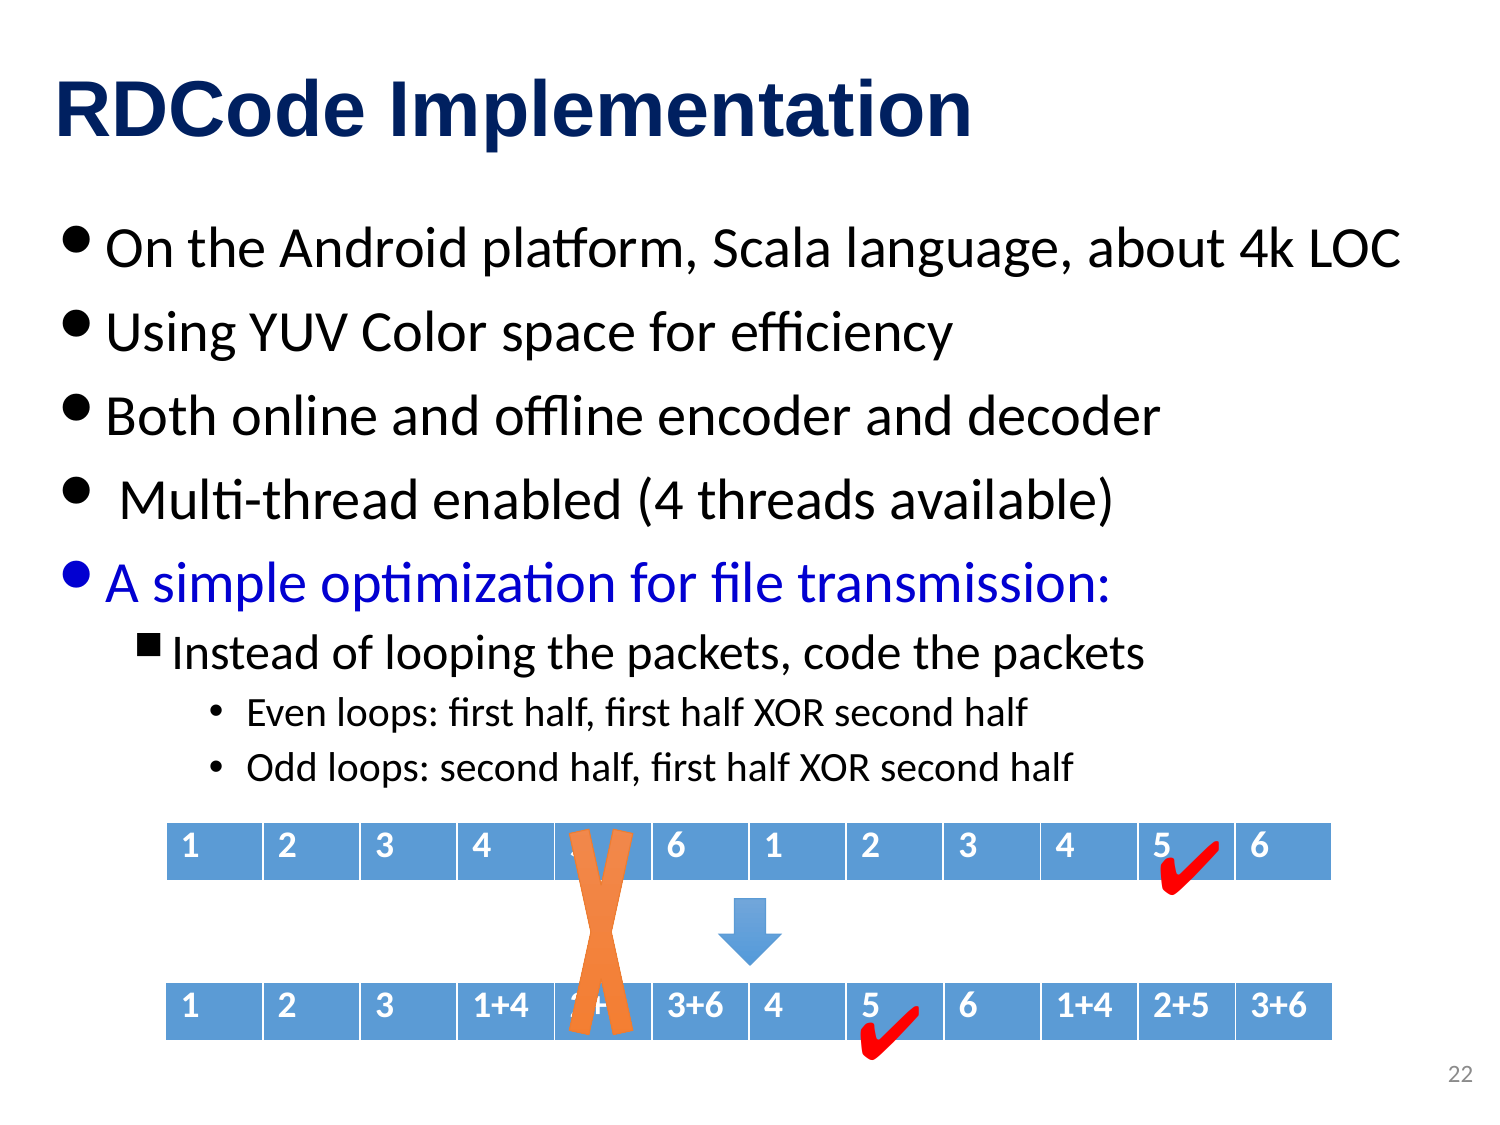

# RDCode Implementation
On the Android platform, Scala language, about 4k LOC
Using YUV Color space for efficiency
Both online and offline encoder and decoder
 Multi-thread enabled (4 threads available)
A simple optimization for file transmission:
Instead of looping the packets, code the packets
Even loops: first half, first half XOR second half
Odd loops: second half, first half XOR second half

✔
| 1 | 2 | 3 | 4 | 5 | 6 | 1 | 2 | 3 | 4 | 5 | 6 |
| --- | --- | --- | --- | --- | --- | --- | --- | --- | --- | --- | --- |

✔
| 1 | 2 | 3 | 1+4 | 2+5 | 3+6 | 4 | 5 | 6 | 1+4 | 2+5 | 3+6 |
| --- | --- | --- | --- | --- | --- | --- | --- | --- | --- | --- | --- |
22